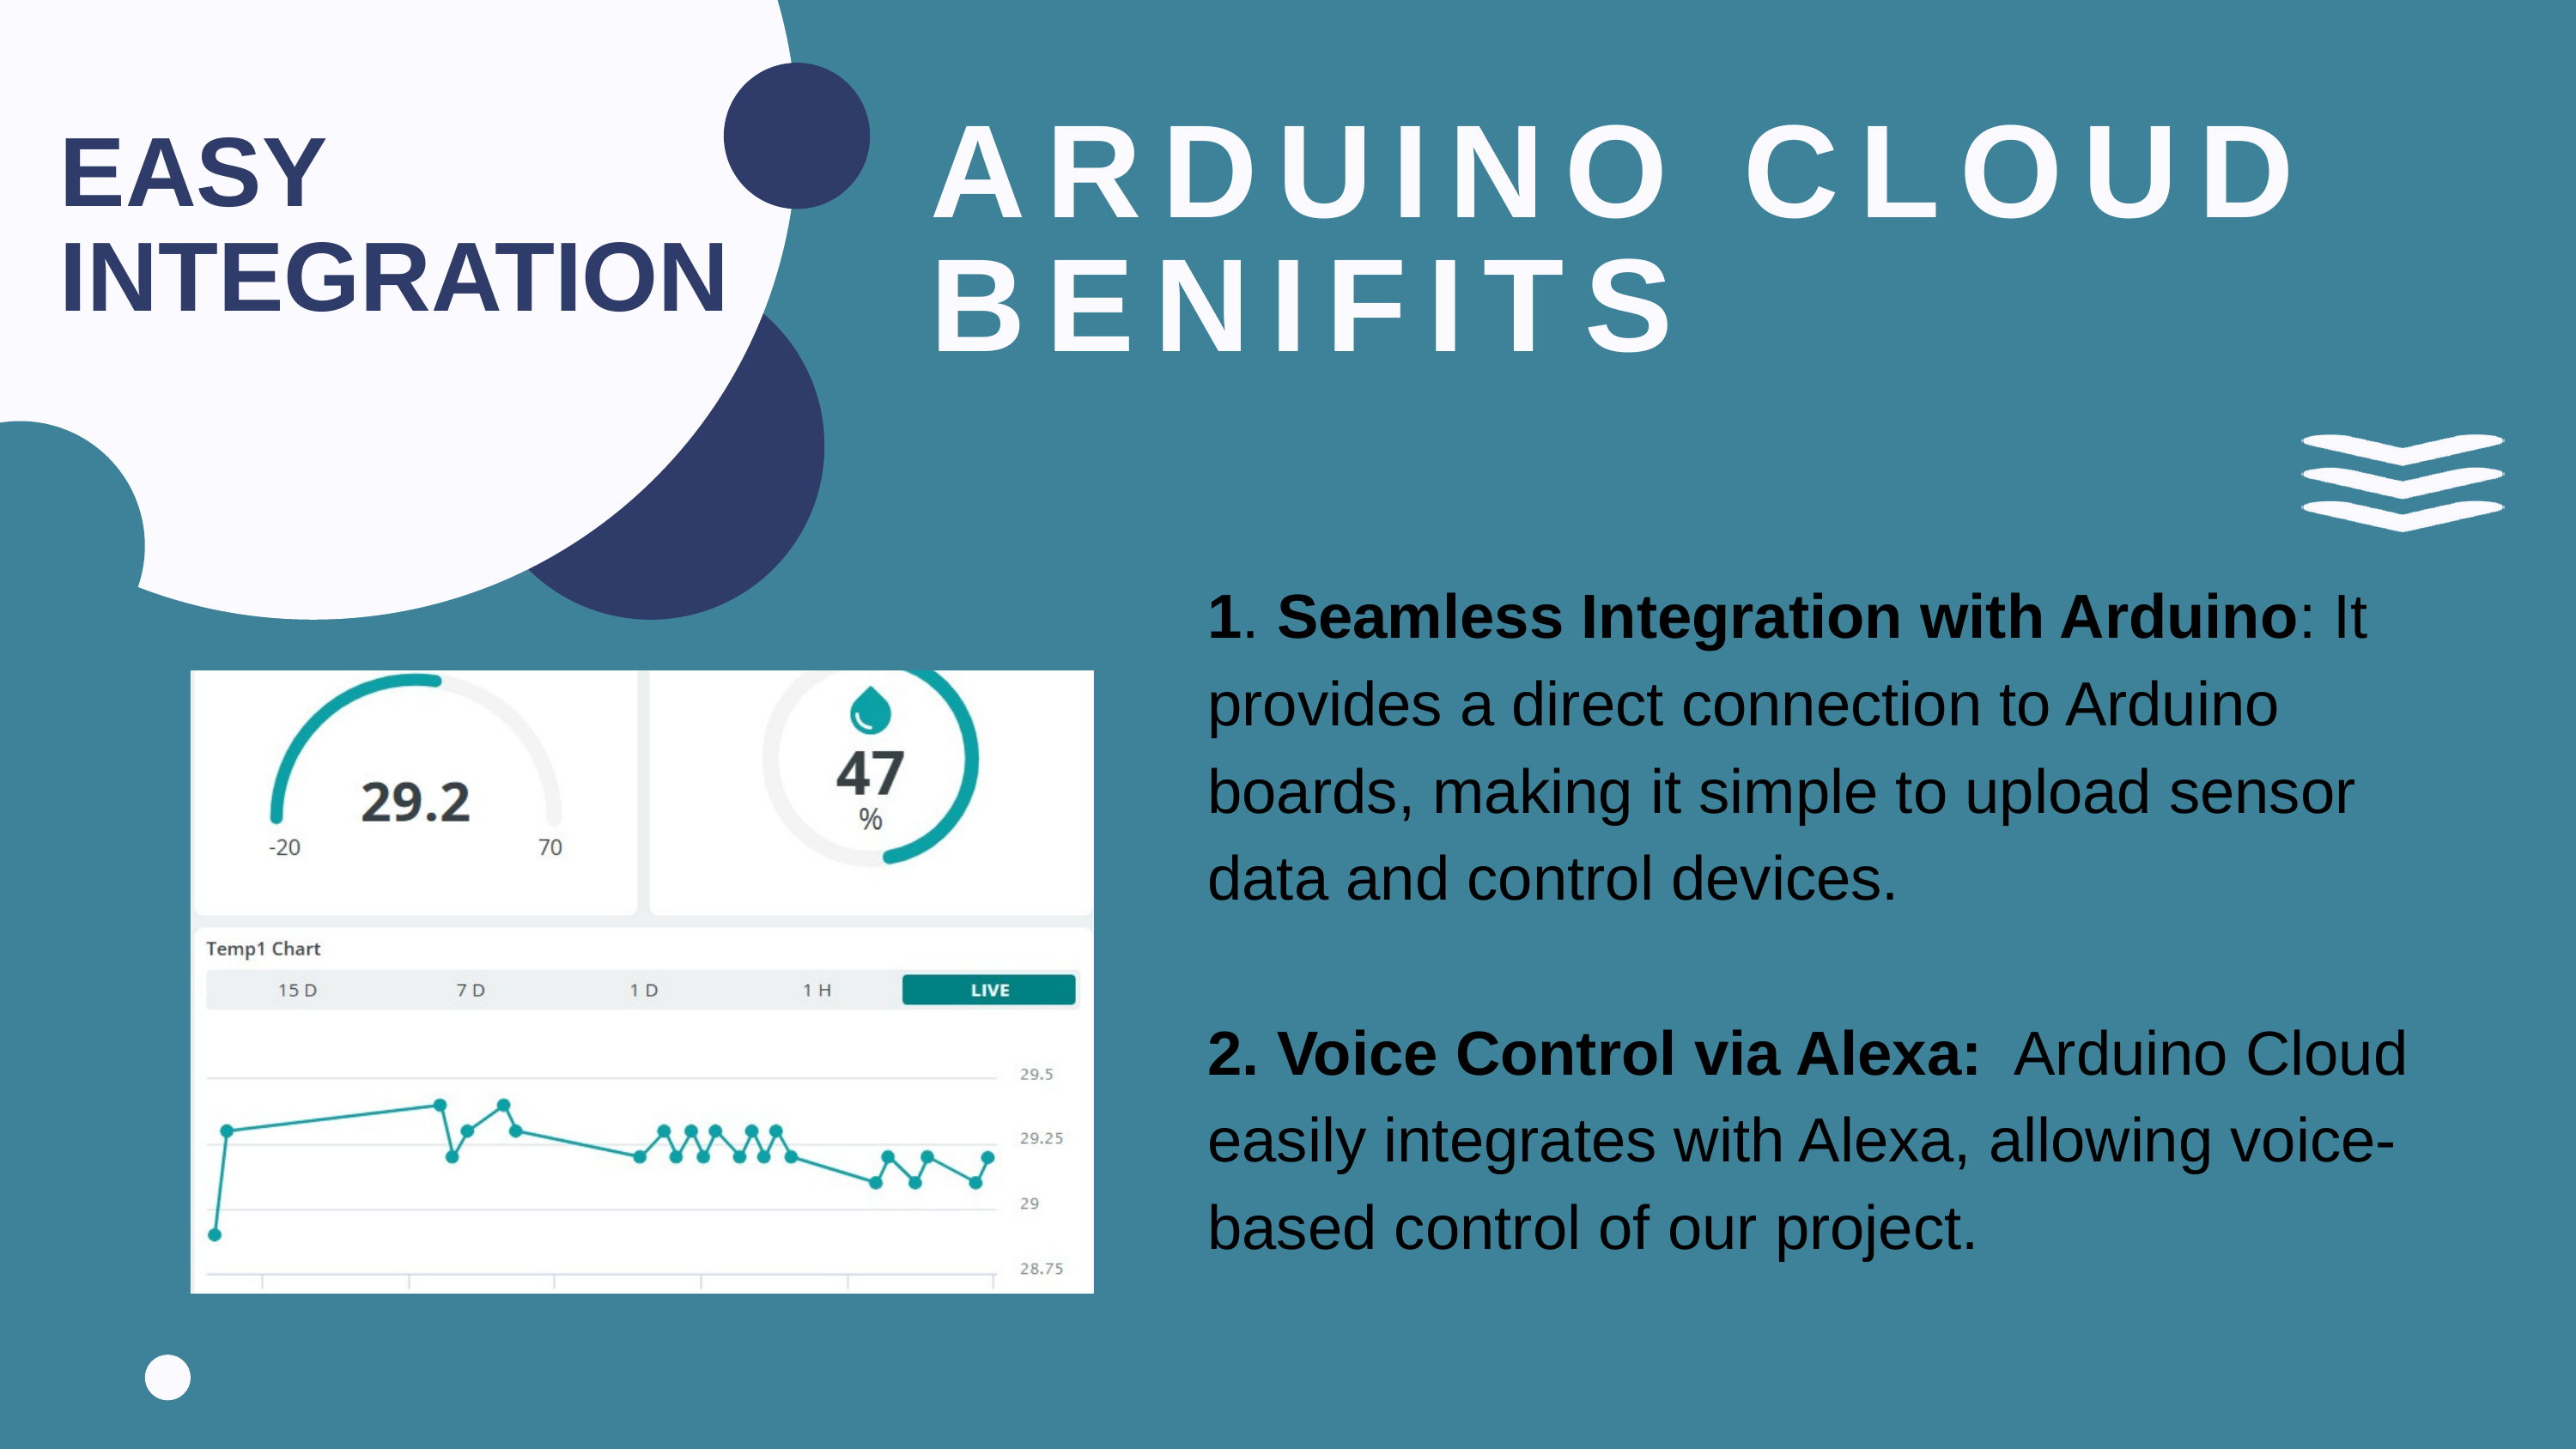

ARDUINO CLOUD
BENIFITS
EASY
INTEGRATION

1. Seamless Integration with Arduino: It provides a direct connection to Arduino boards, making it simple to upload sensor data and control devices.

2. Voice Control via Alexa:  Arduino Cloud easily integrates with Alexa, allowing voice-based control of our project.